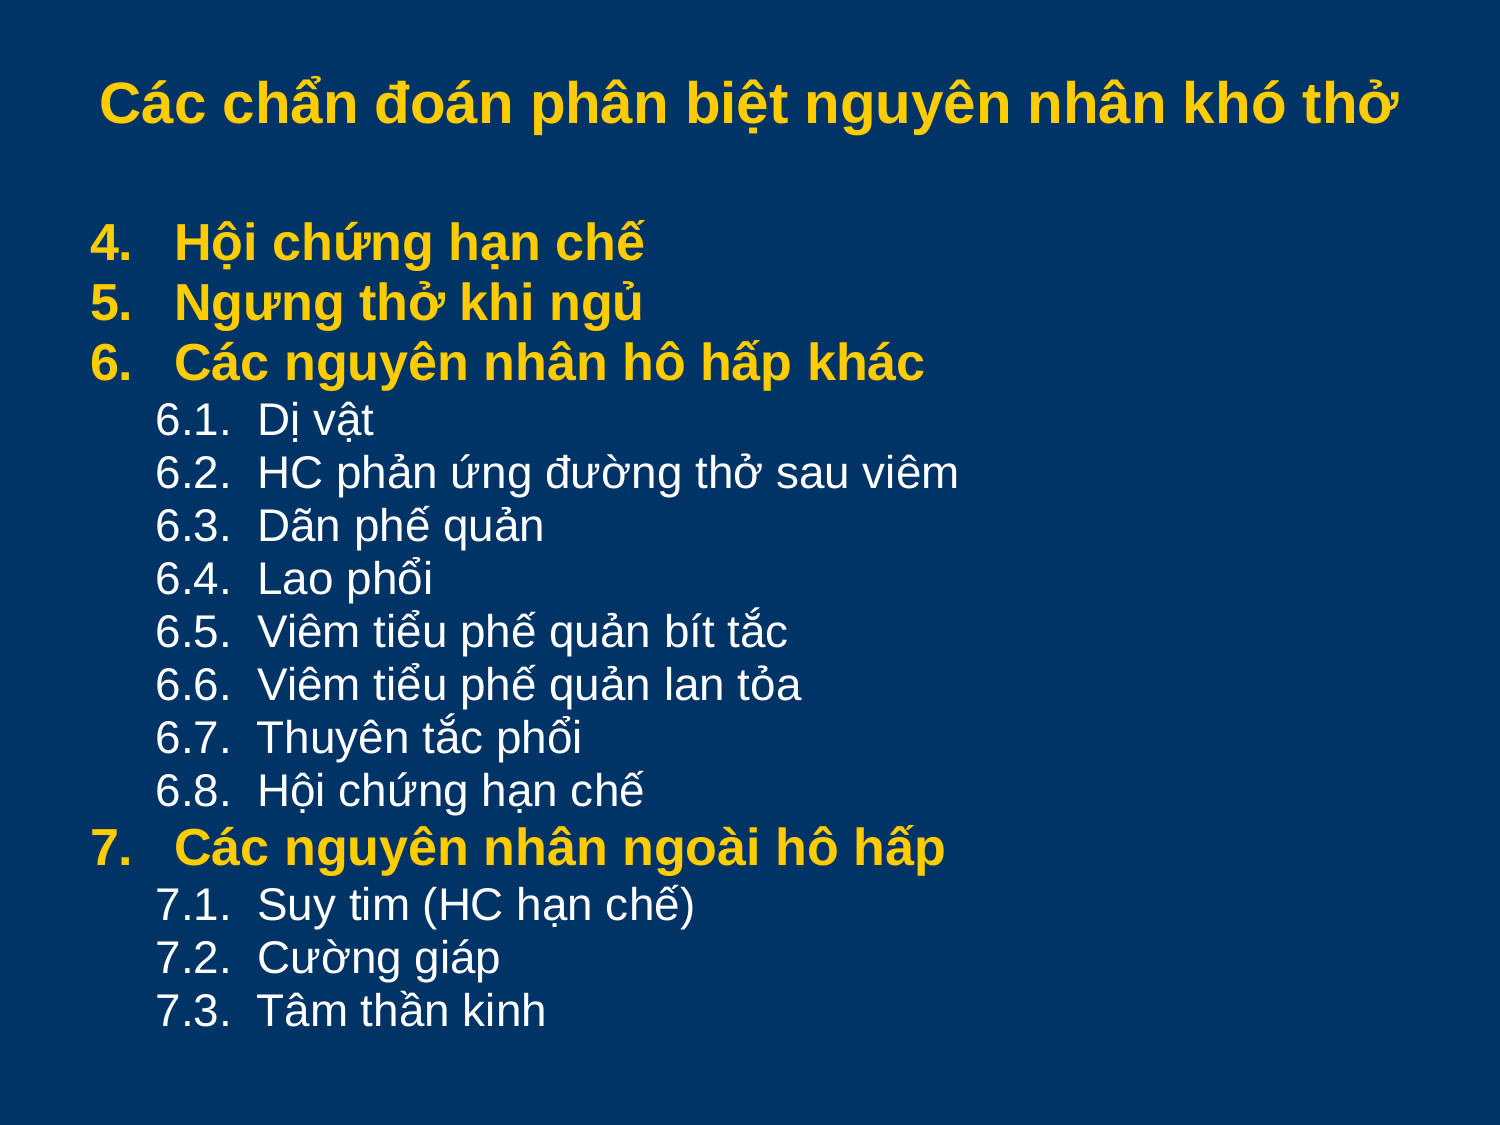

# Các chẩn đoán phân biệt nguyên nhân khó thở
Hội chứng hạn chế
Ngưng thở khi ngủ
Các nguyên nhân hô hấp khác
6.1.  Dị vật
6.2.  HC phản ứng đường thở sau viêm
6.3.  Dãn phế quản
6.4.  Lao phổi
6.5.  Viêm tiểu phế quản bít tắc
6.6.  Viêm tiểu phế quản lan tỏa
6.7.  Thuyên tắc phổi
6.8.  Hội chứng hạn chế
Các nguyên nhân ngoài hô hấp
7.1.  Suy tim (HC hạn chế)
7.2.  Cường giáp
7.3.  Tâm thần kinh